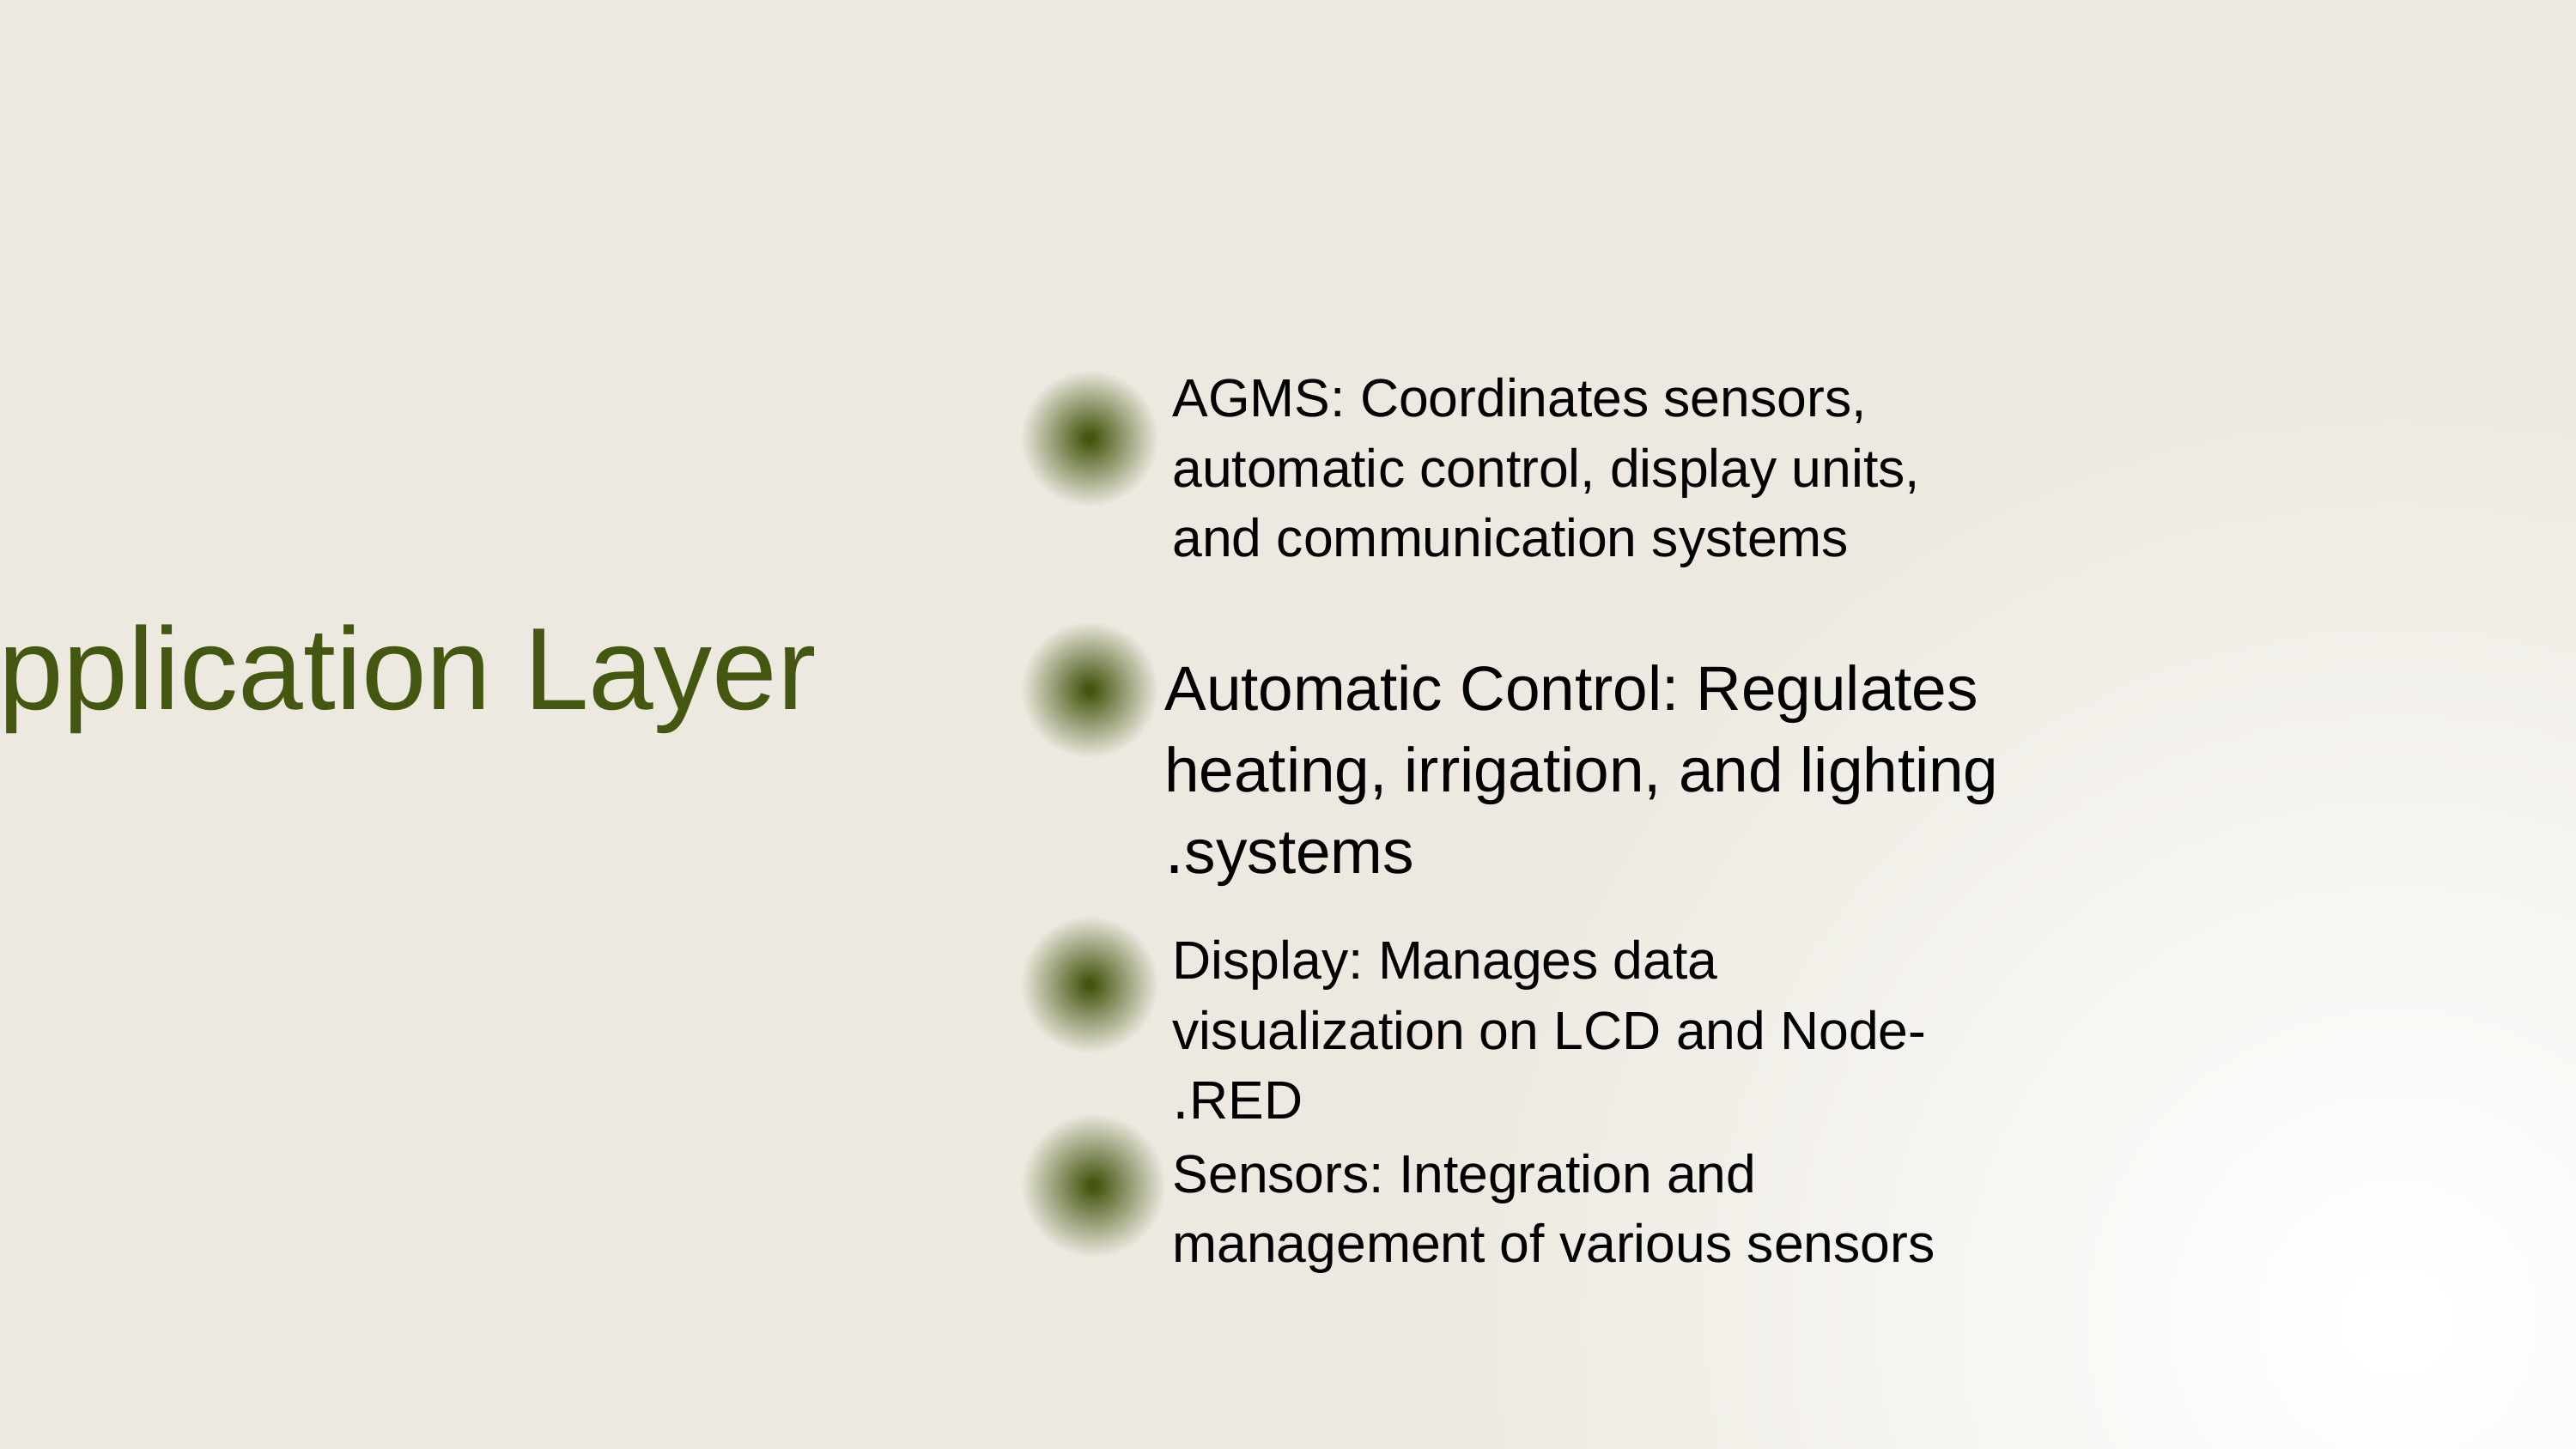

AGMS: Coordinates sensors, automatic control, display units, and communication systems

Application Layer

Automatic Control: Regulates heating, irrigation, and lighting systems.

Display: Manages data visualization on LCD and Node-RED.

Sensors: Integration and management of various sensors